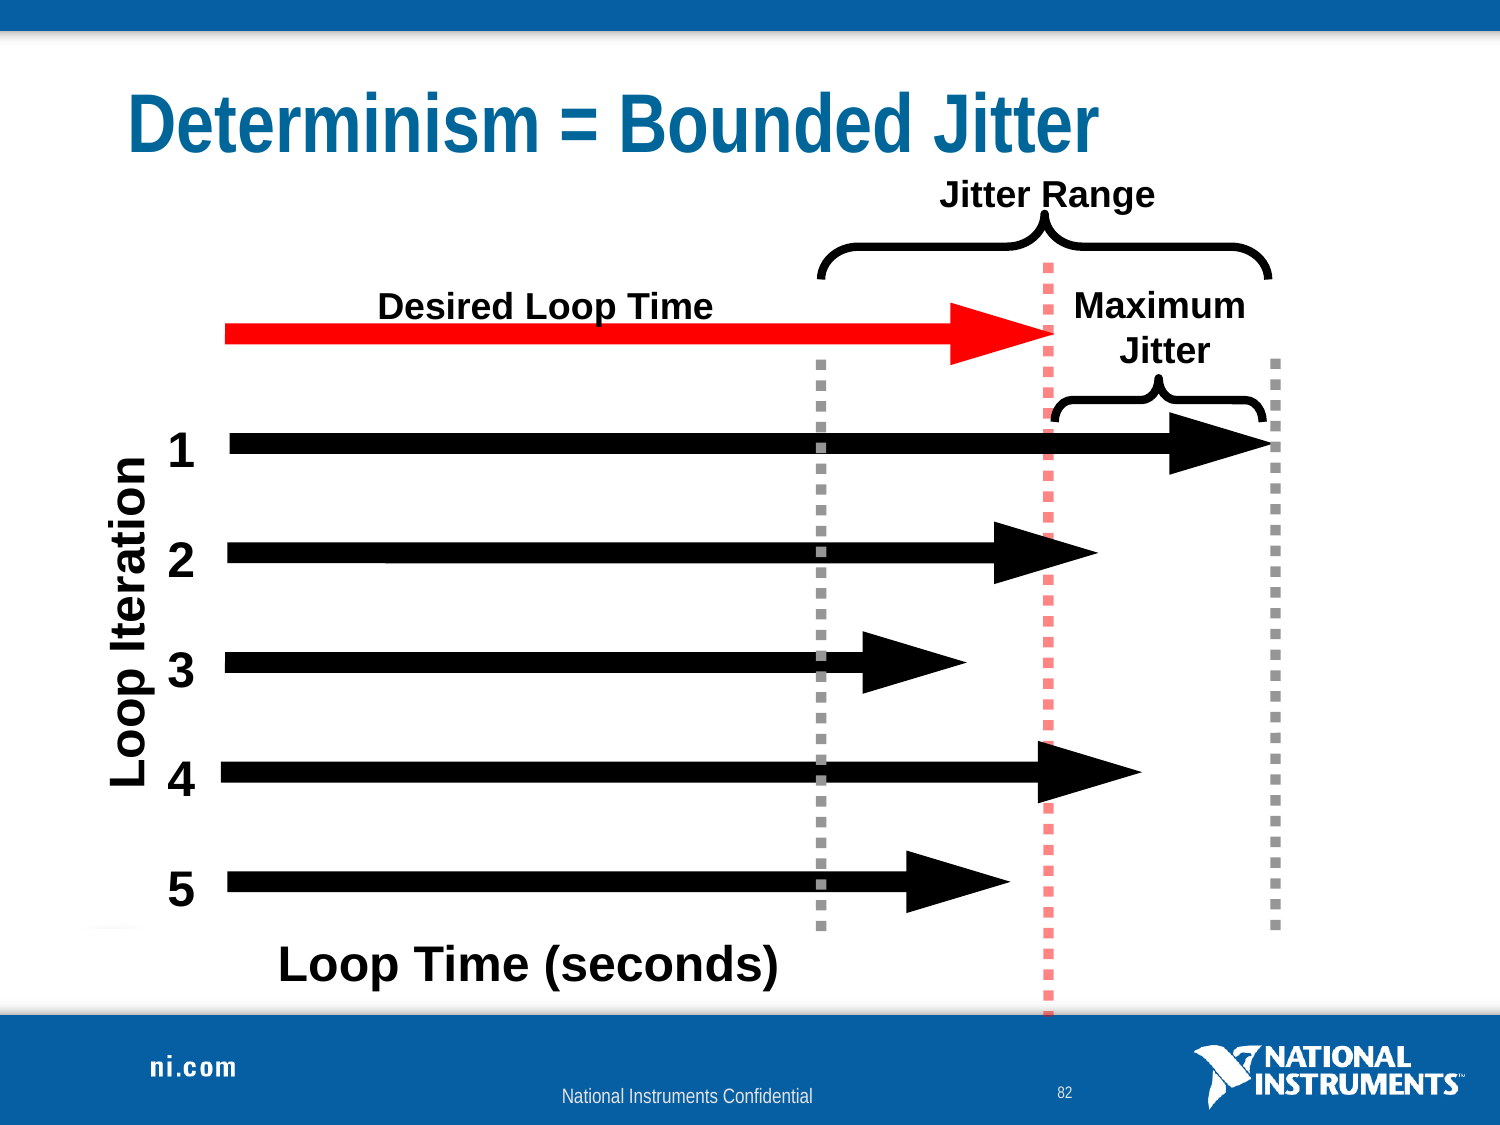

# Determinism = Bounded Jitter
Jitter Range

Maximum
Jitter
Desired Loop Time

1

2

Loop Iteration
3

4

5

Loop Time (seconds)